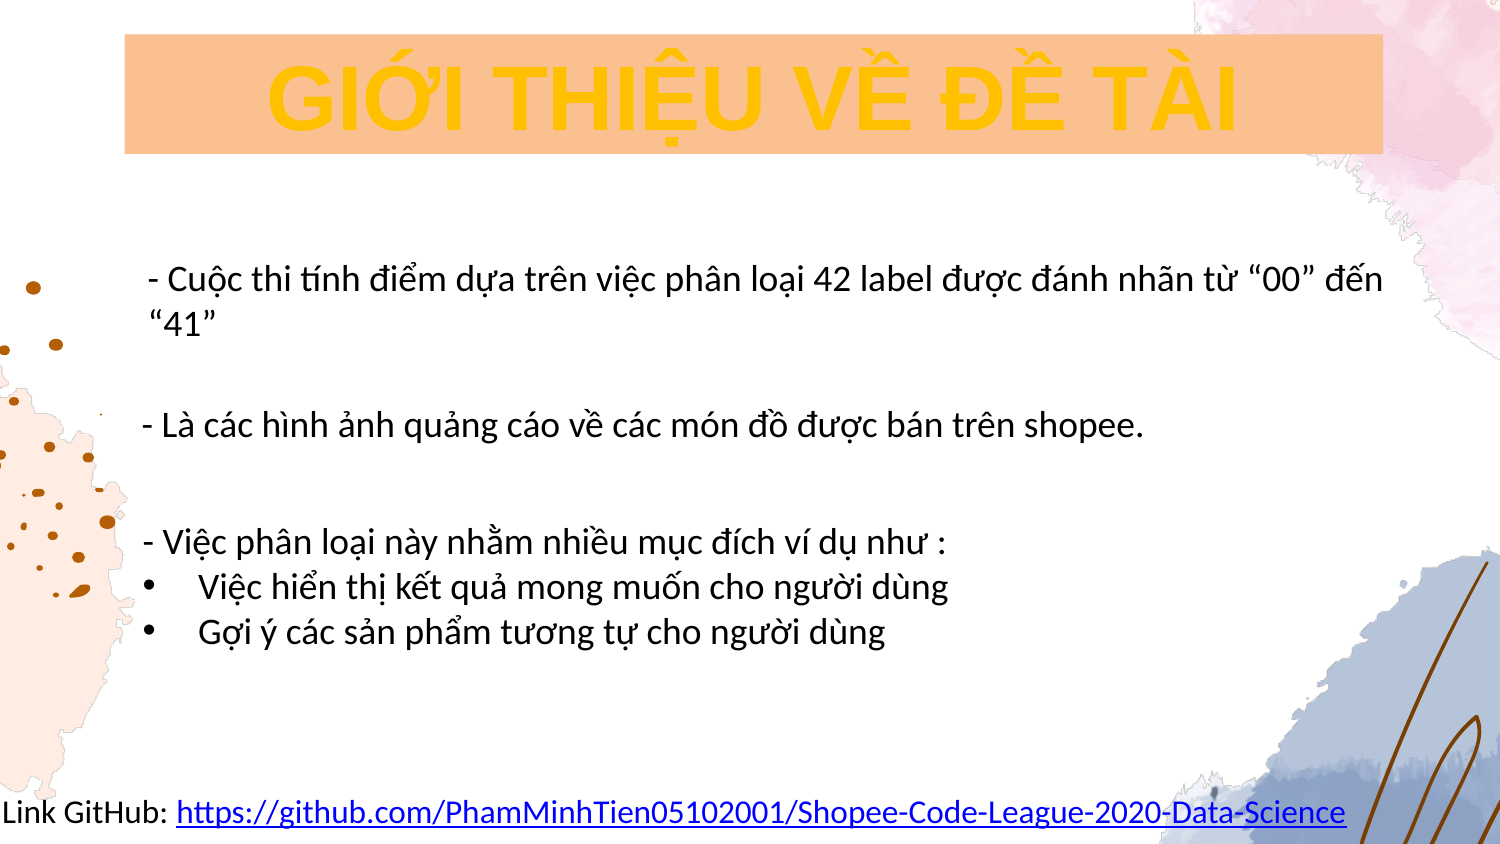

# GIỚI THIỆU VỀ ĐỀ TÀI
- Cuộc thi tính điểm dựa trên việc phân loại 42 label được đánh nhãn từ “00” đến
“41”
- Là các hình ảnh quảng cáo về các món đồ được bán trên shopee.
- Việc phân loại này nhằm nhiều mục đích ví dụ như :
 Việc hiển thị kết quả mong muốn cho người dùng
 Gợi ý các sản phẩm tương tự cho người dùng

Link GitHub: https://github.com/PhamMinhTien05102001/Shopee-Code-League-2020-Data-Science